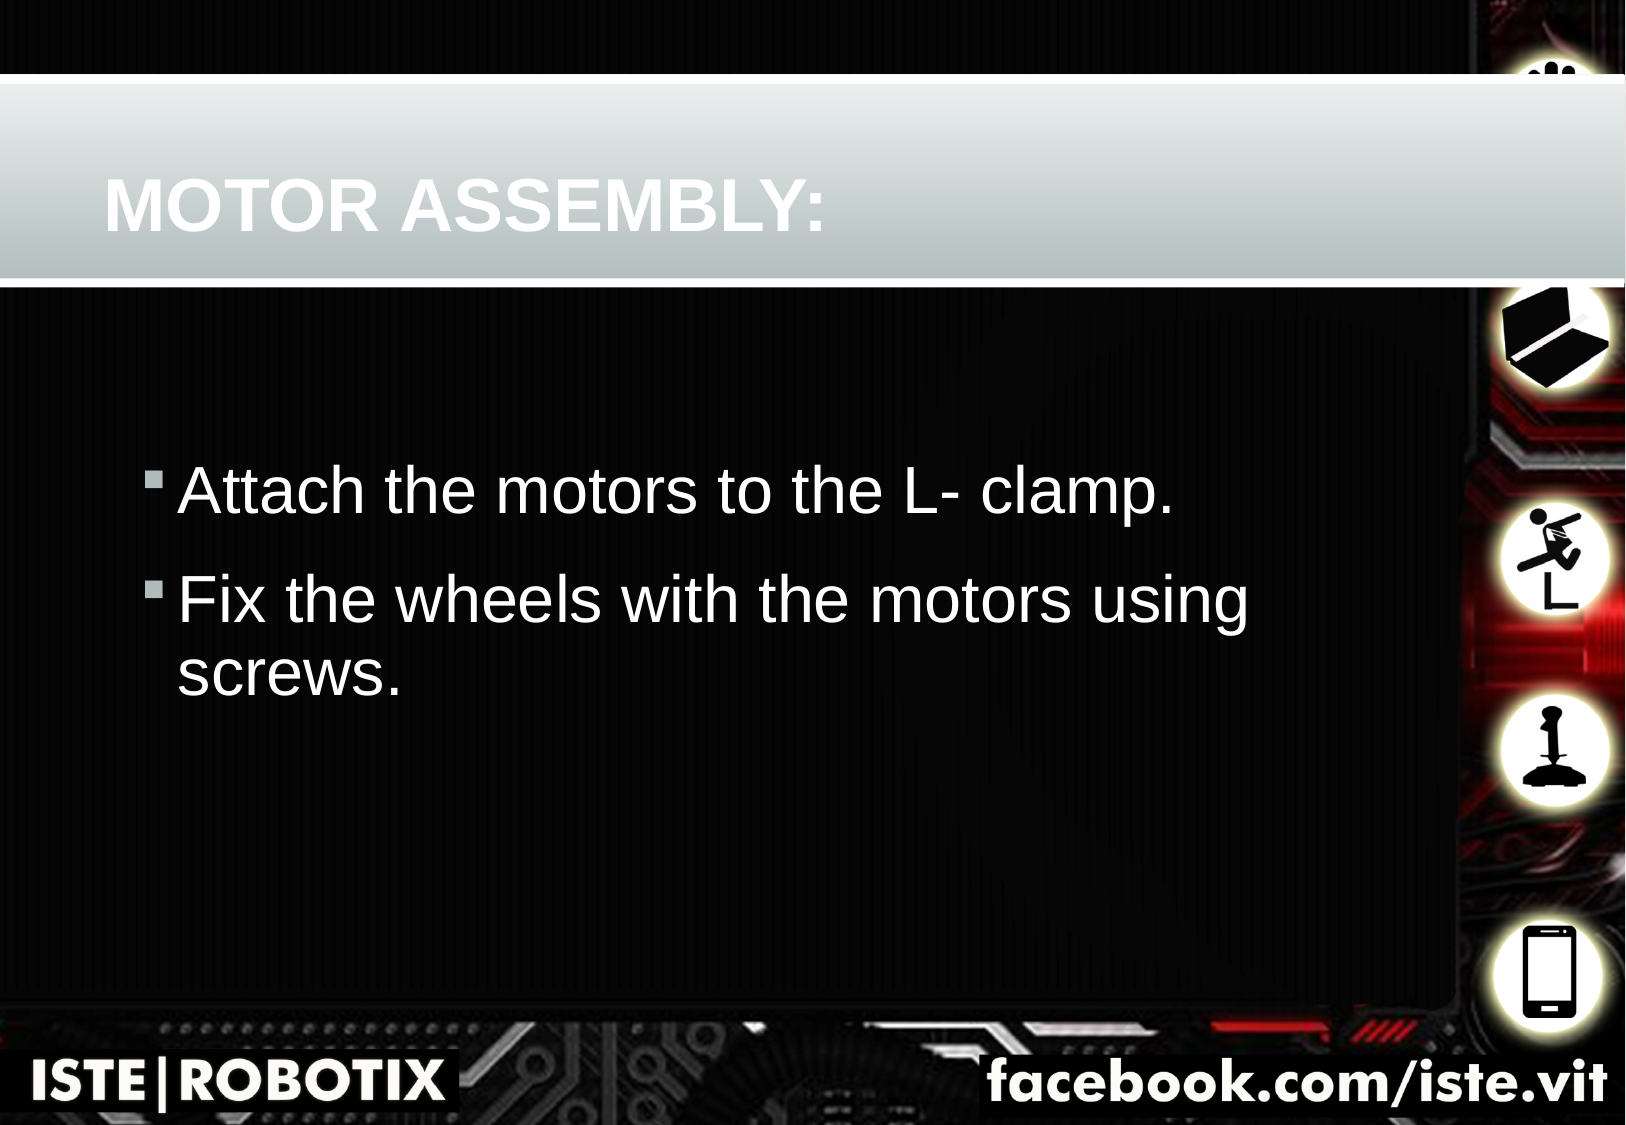

# Motor Assembly:
Attach the motors to the L- clamp.
Fix the wheels with the motors using screws.